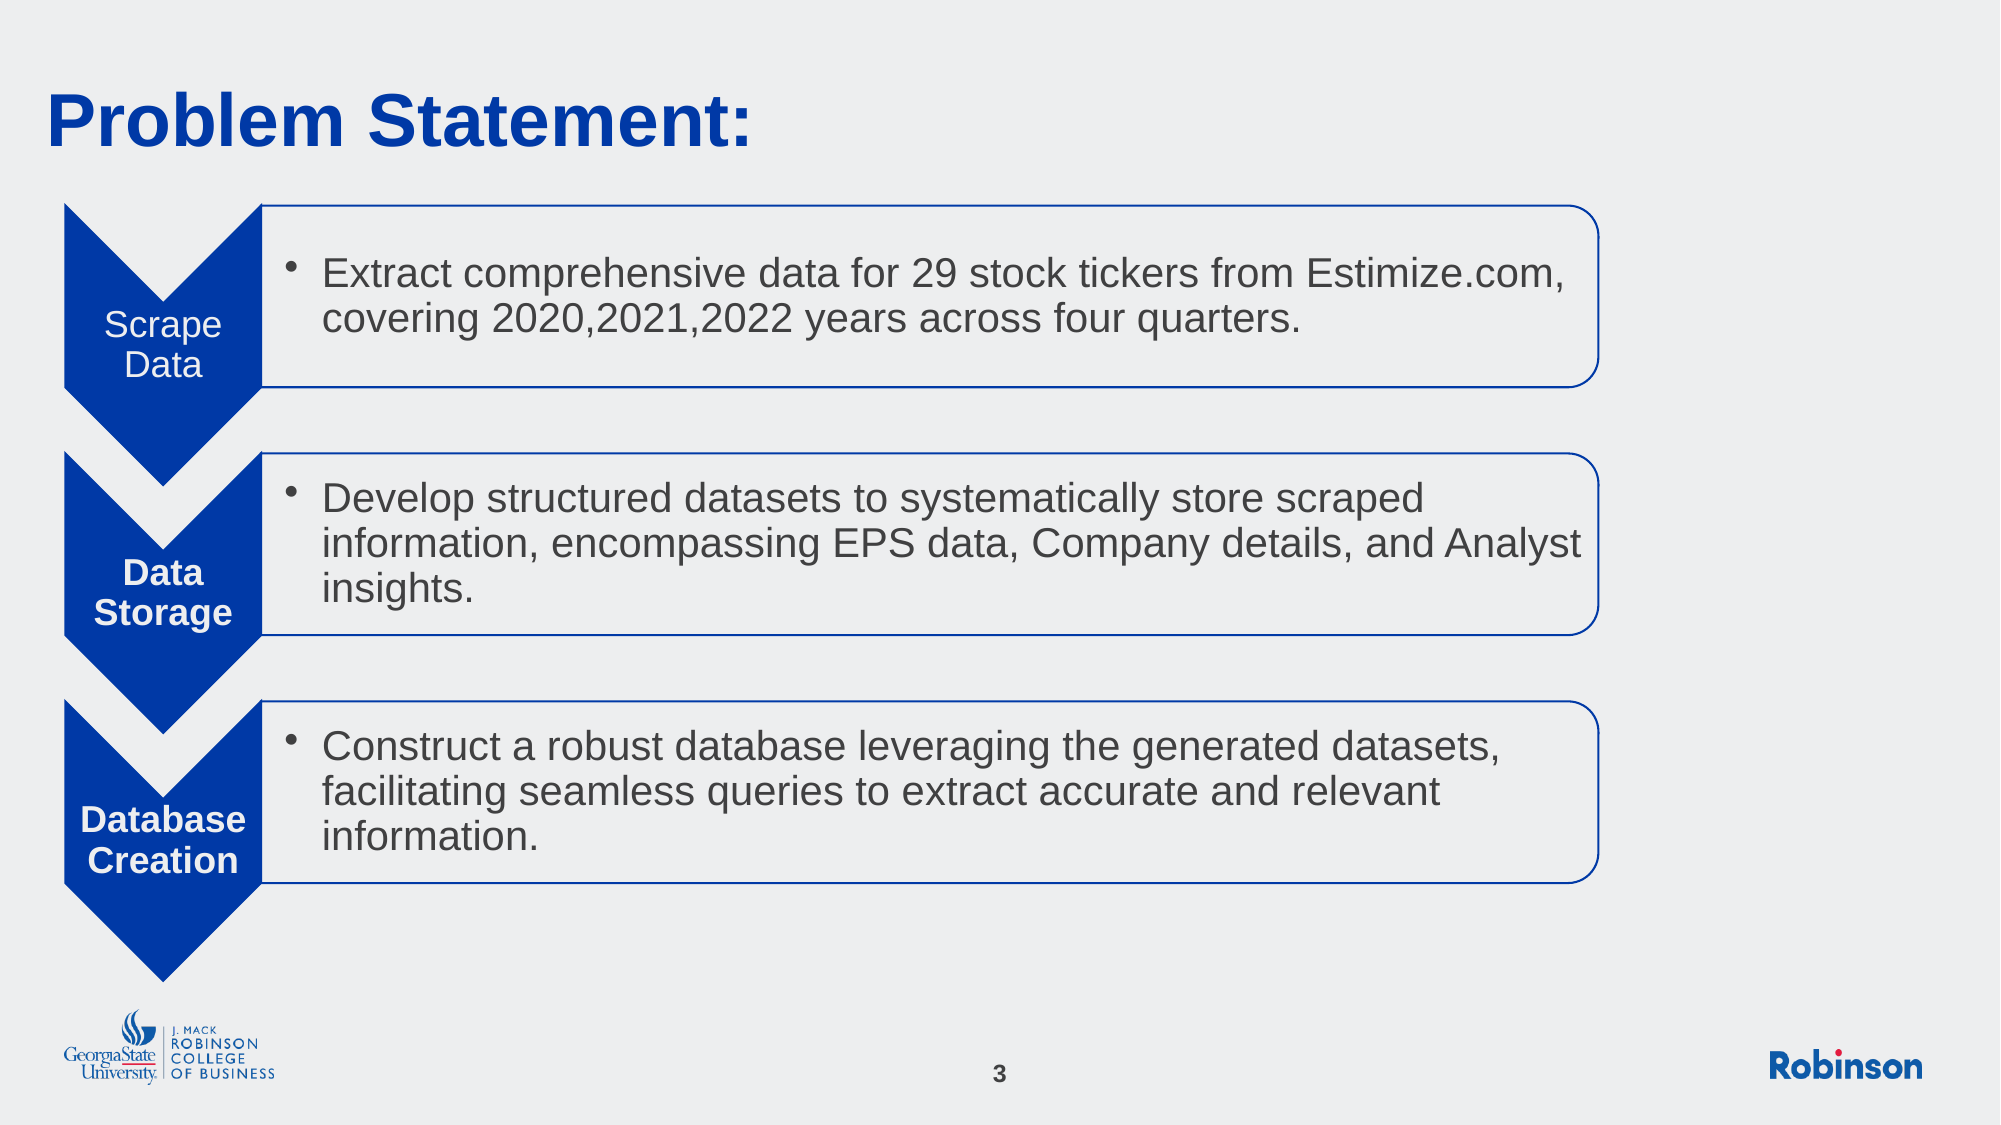

# Problem Statement:
Scrape Data
Extract comprehensive data for 29 stock tickers from Estimize.com, covering 2020,2021,2022 years across four quarters.
Data Storage
Develop structured datasets to systematically store scraped information, encompassing EPS data, Company details, and Analyst insights.
Database Creation
Construct a robust database leveraging the generated datasets, facilitating seamless queries to extract accurate and relevant information.
3